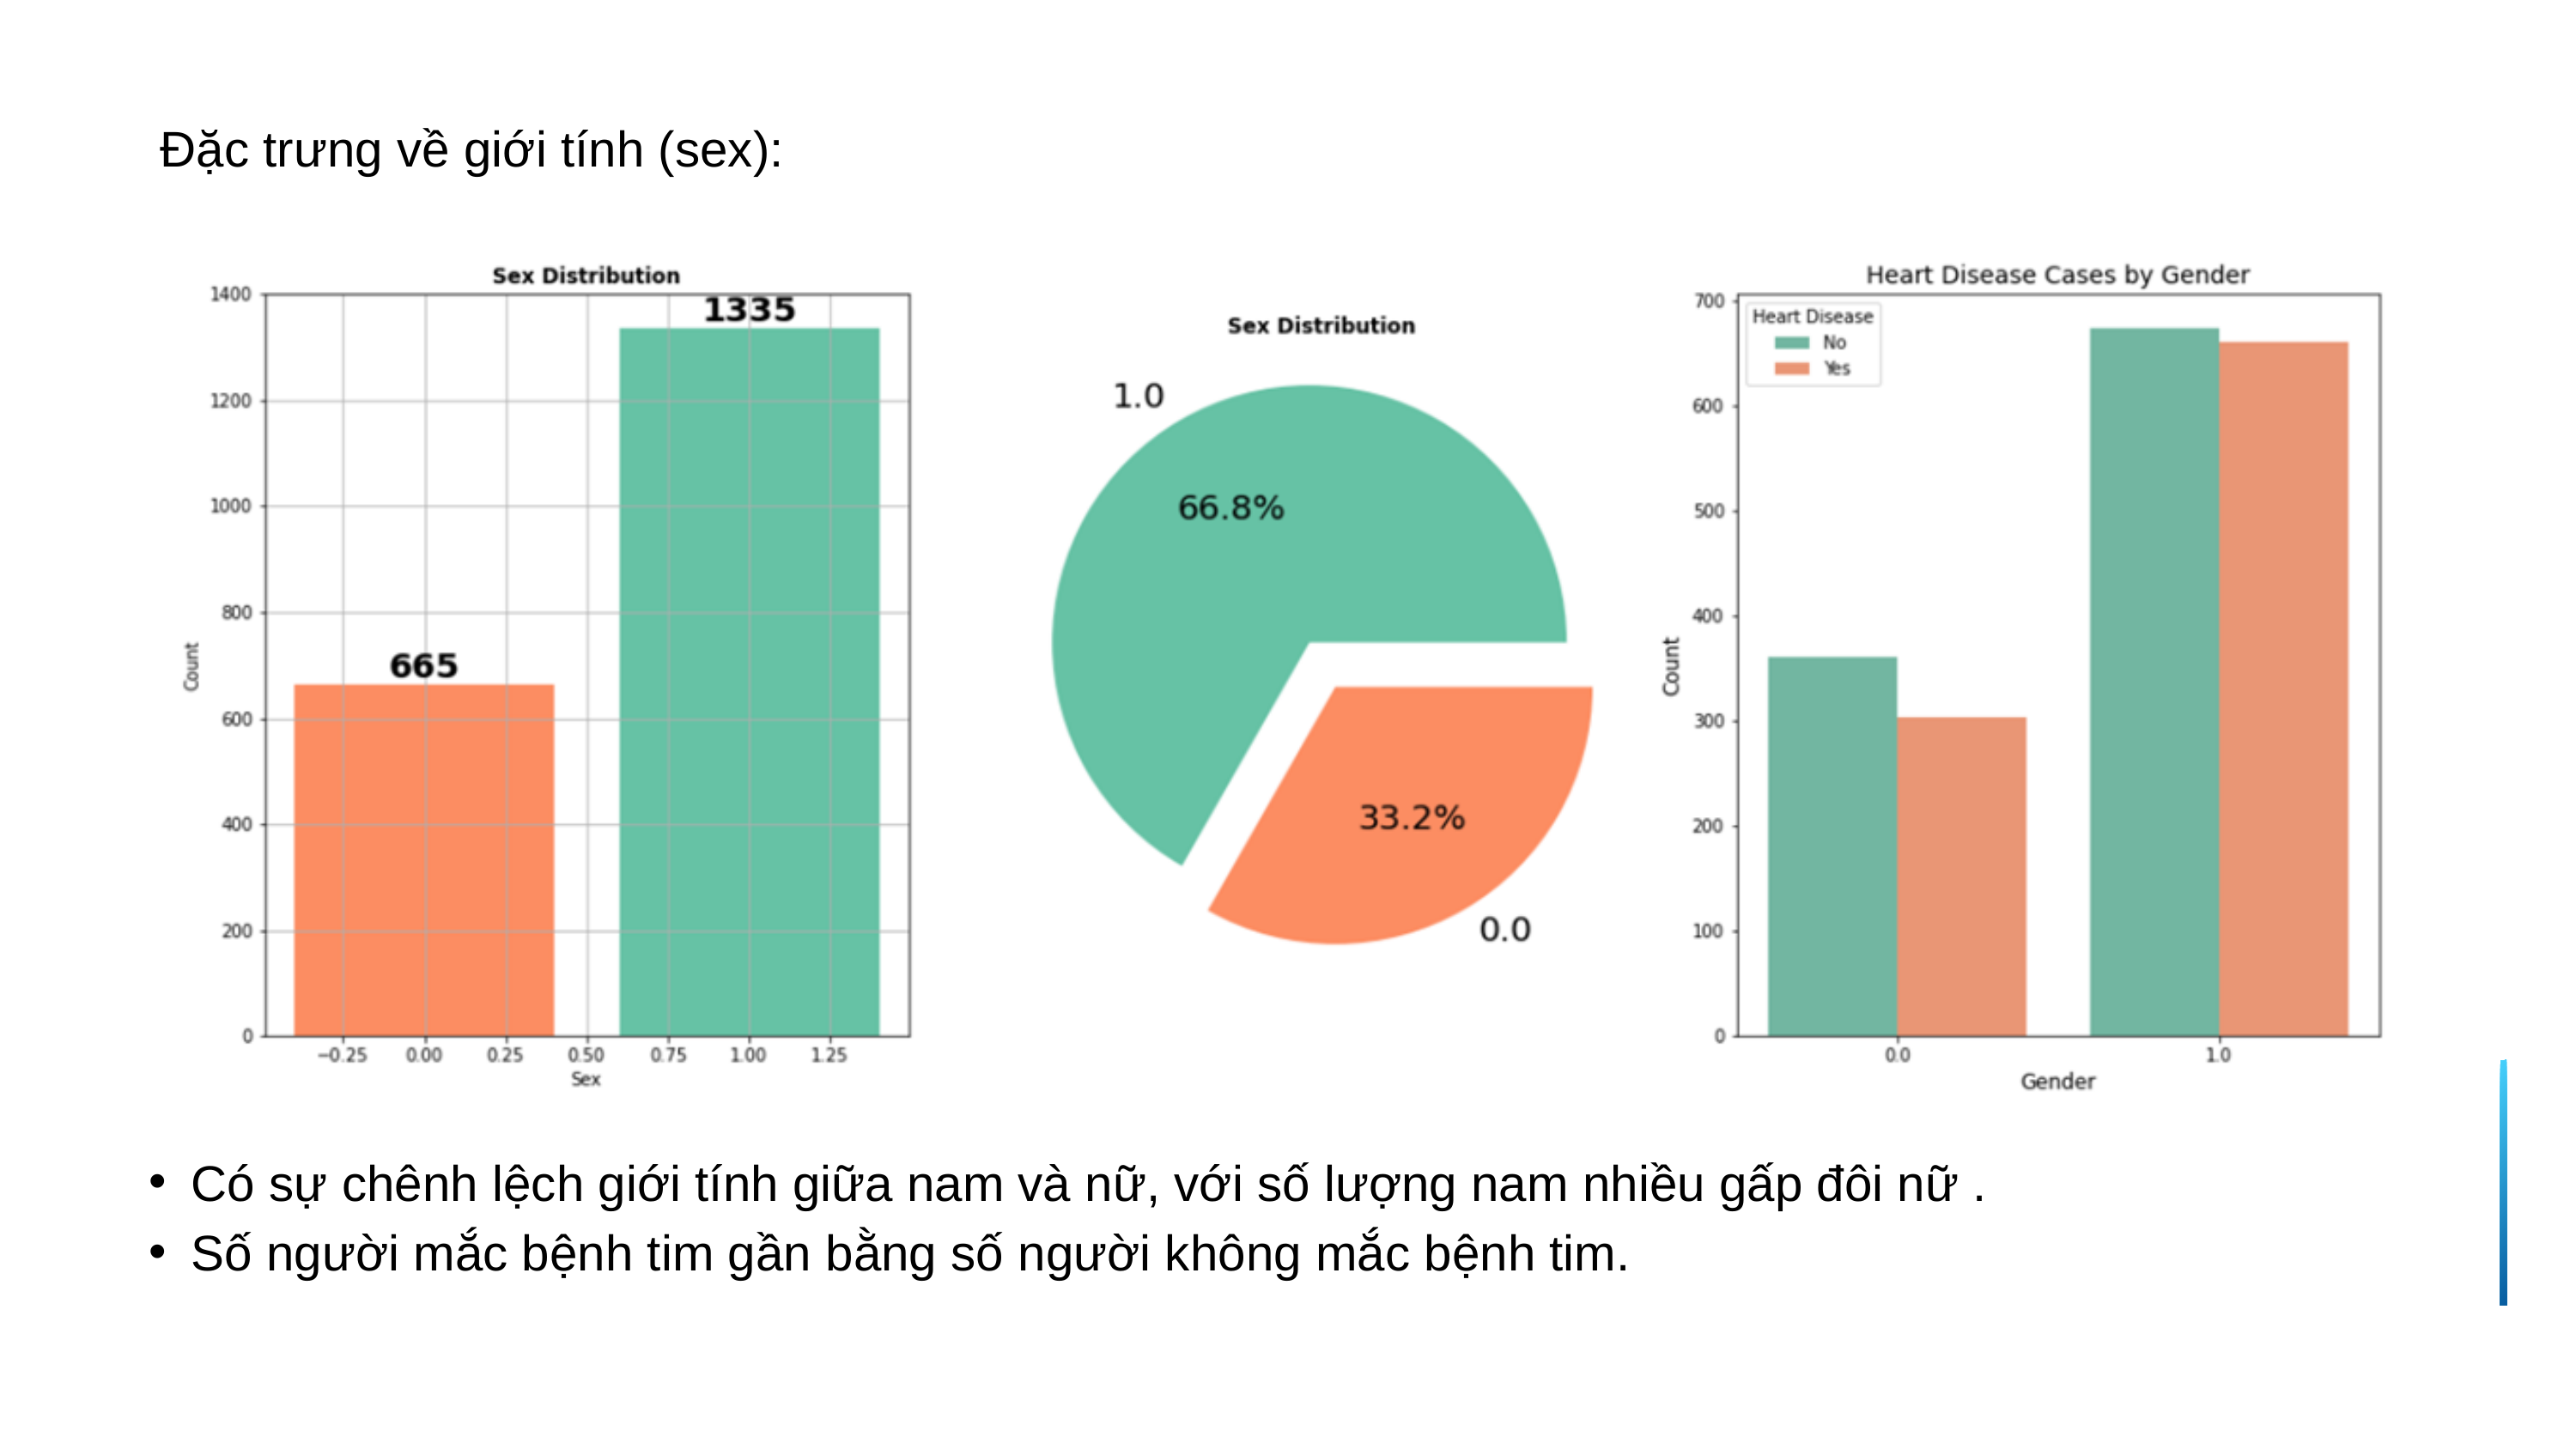

Đặc trưng về giới tính (sex):

Có sự chênh lệch giới tính giữa nam và nữ, với số lượng nam nhiều gấp đôi nữ .
Số người mắc bệnh tim gần bằng số người không mắc bệnh tim.